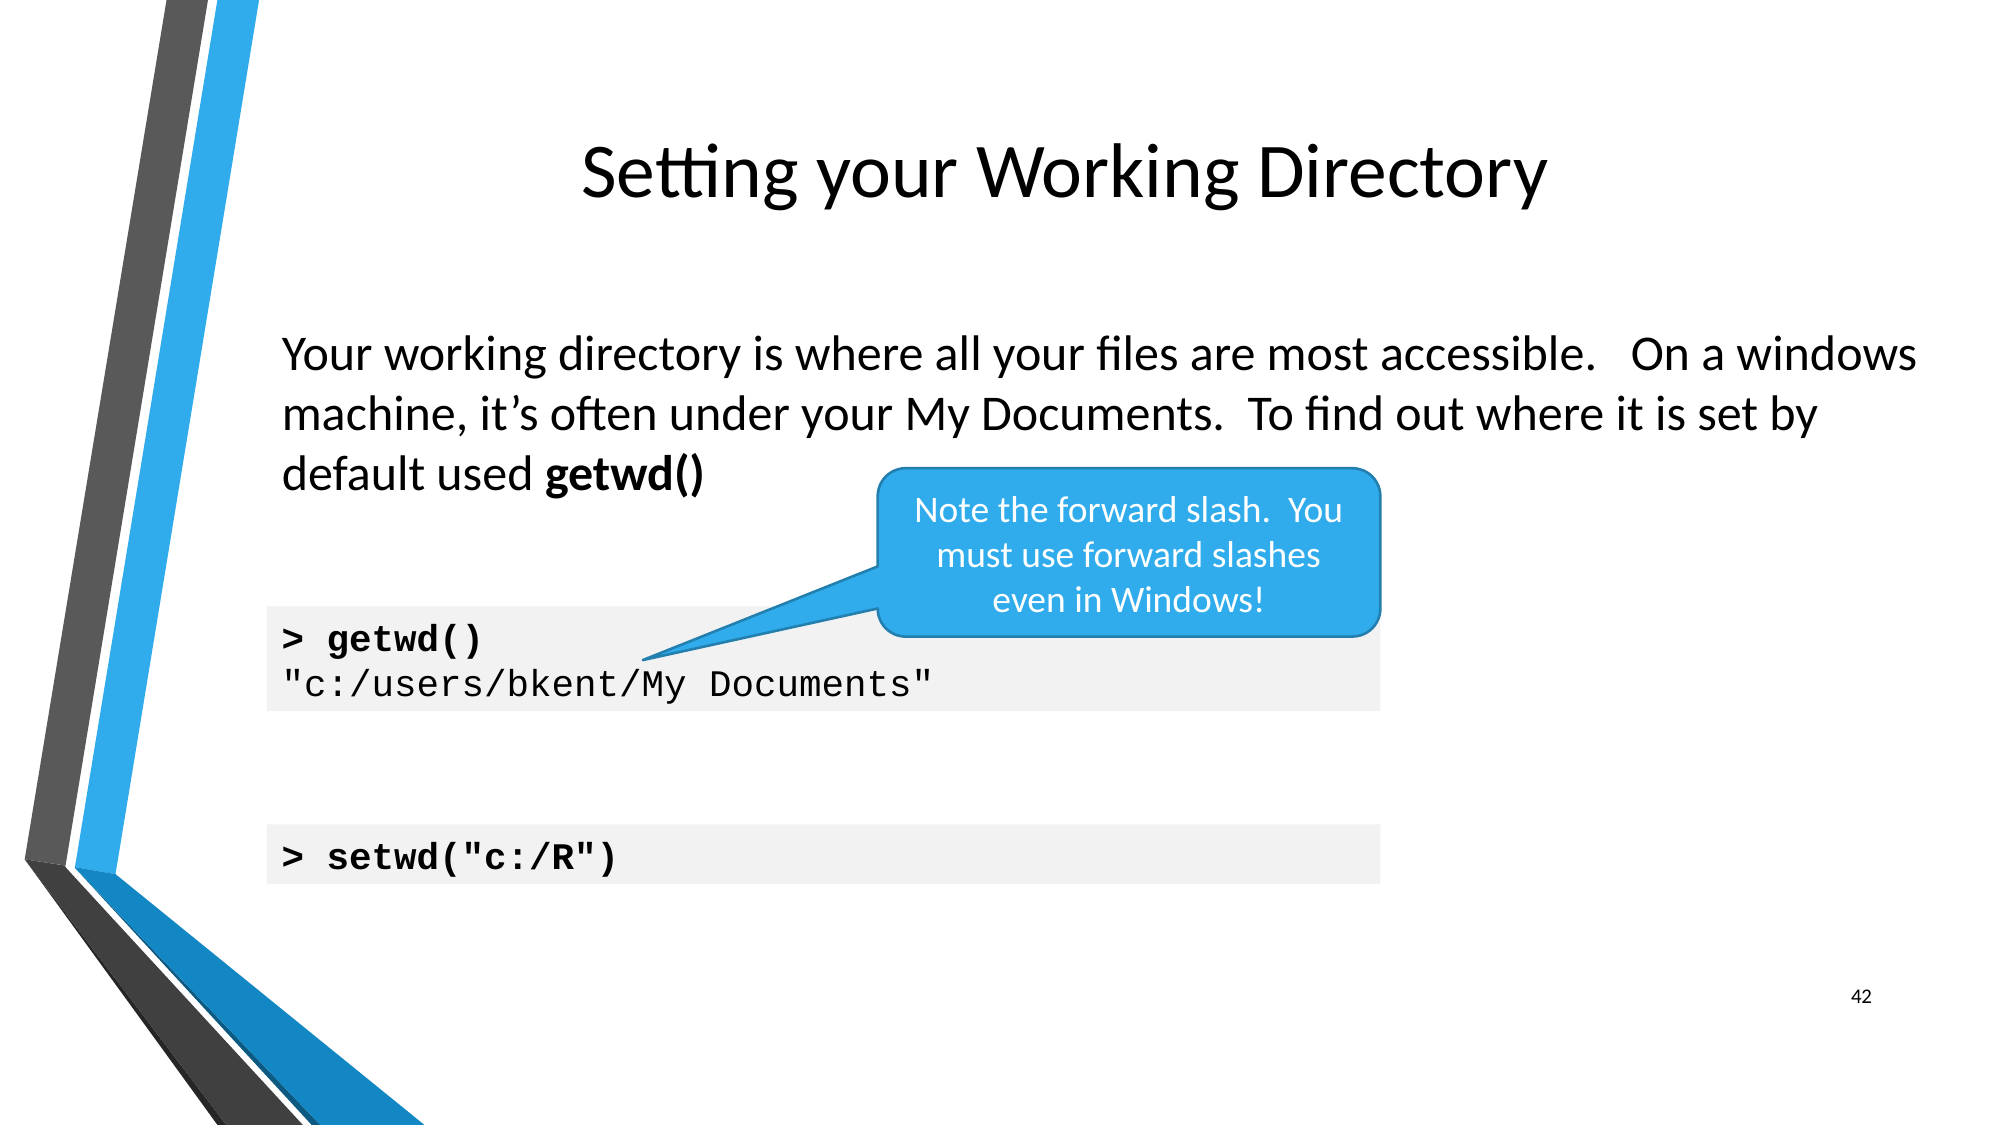

# Setting your Working Directory
Your working directory is where all your files are most accessible.   On a windows machine, it’s often under your My Documents.  To find out where it is set by default used getwd()

Note the forward slash.  You must use forward slashes even in Windows!
> getwd()
"c:/users/bkent/My Documents"
> setwd("c:/R")
42